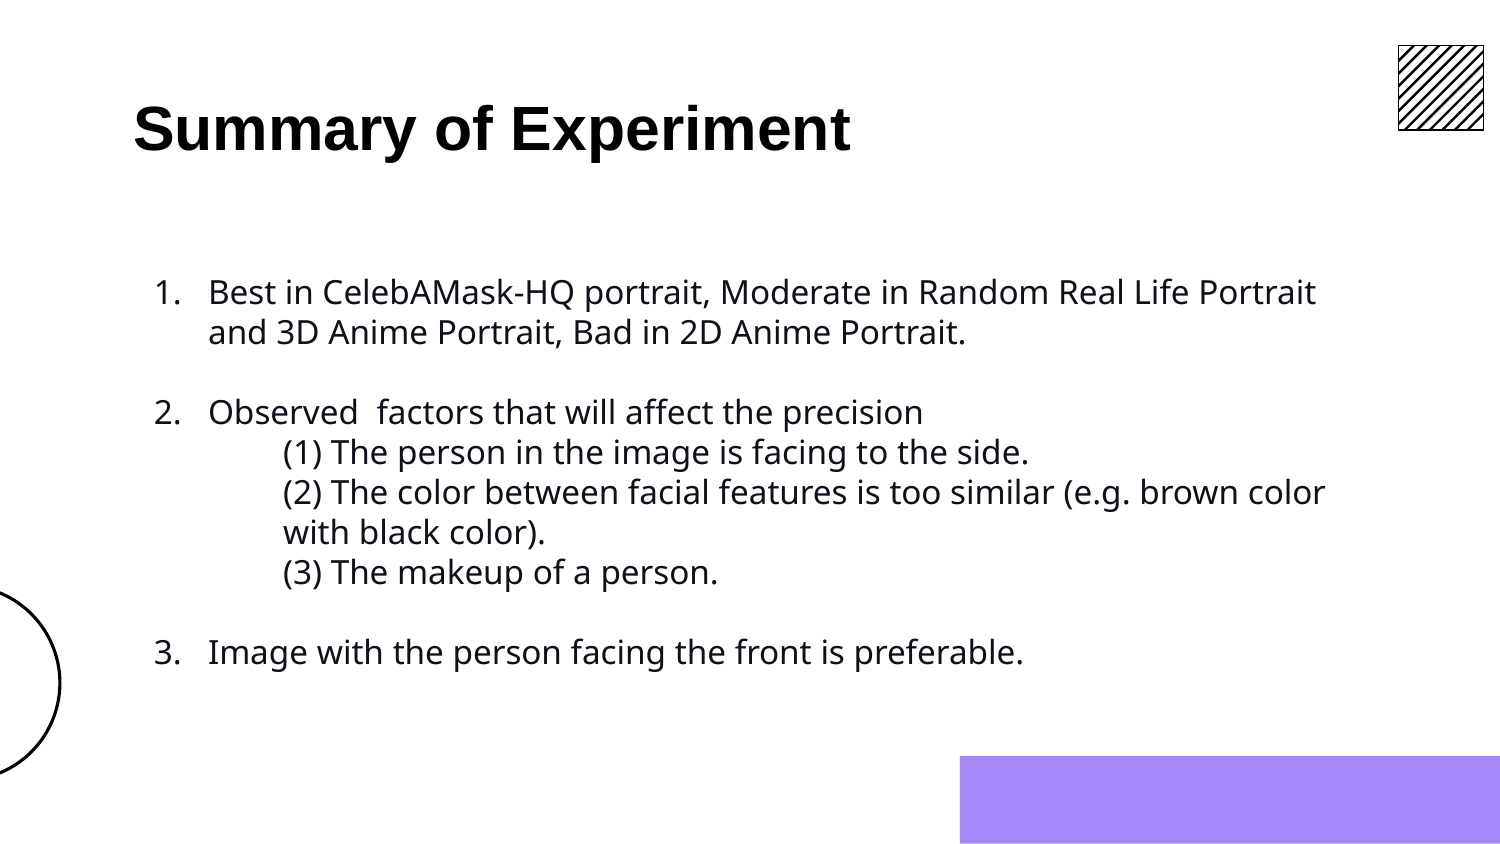

# Summary of Experiment
Best in CelebAMask-HQ portrait, Moderate in Random Real Life Portrait and 3D Anime Portrait, Bad in 2D Anime Portrait.

Observed  factors that will affect the precision
(1) The person in the image is facing to the side.
(2) The color between facial features is too similar (e.g. brown color with black color).
(3) The makeup of a person.

Image with the person facing the front is preferable.